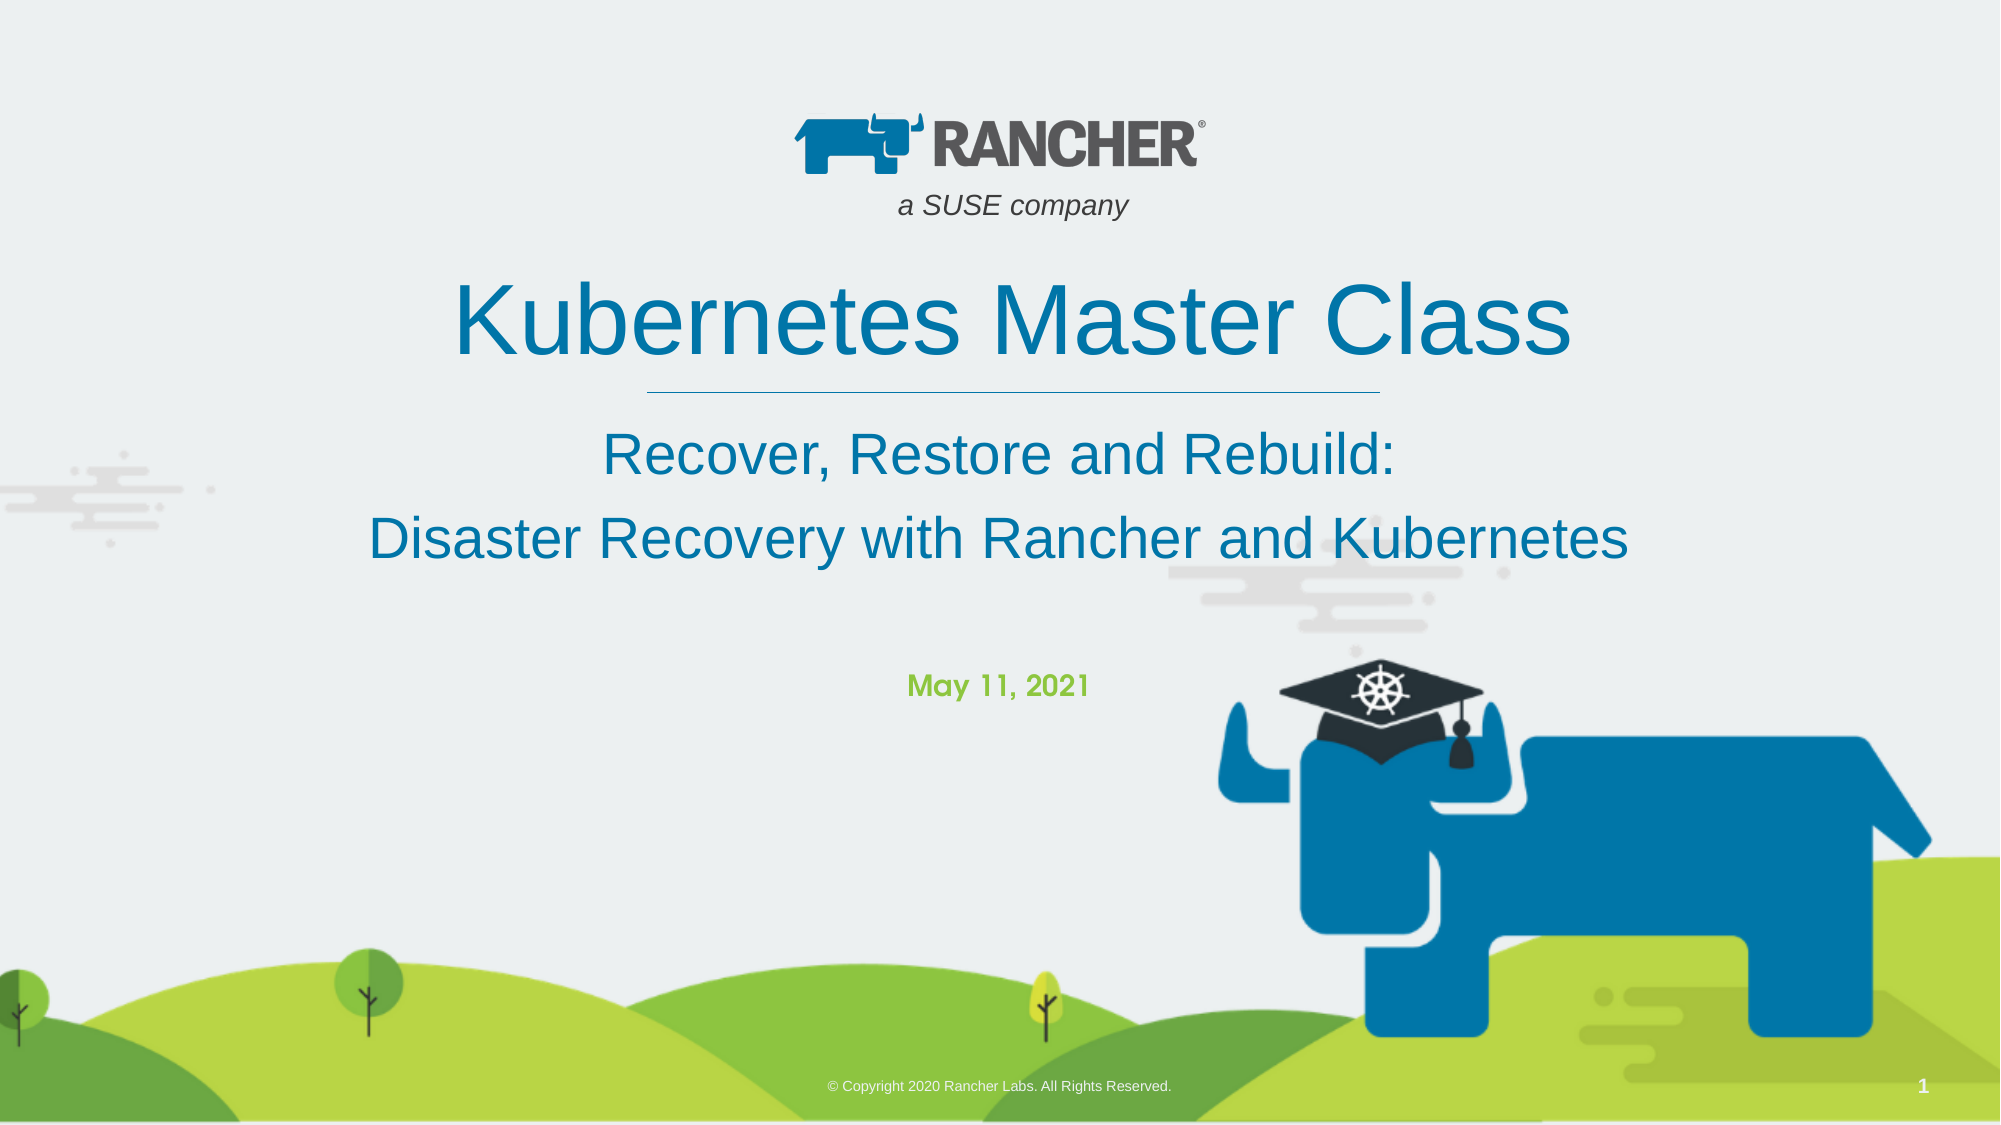

a SUSE company
Kubernetes Master Class
Recover, Restore and Rebuild:
Disaster Recovery with Rancher and Kubernetes
May 11, 2021